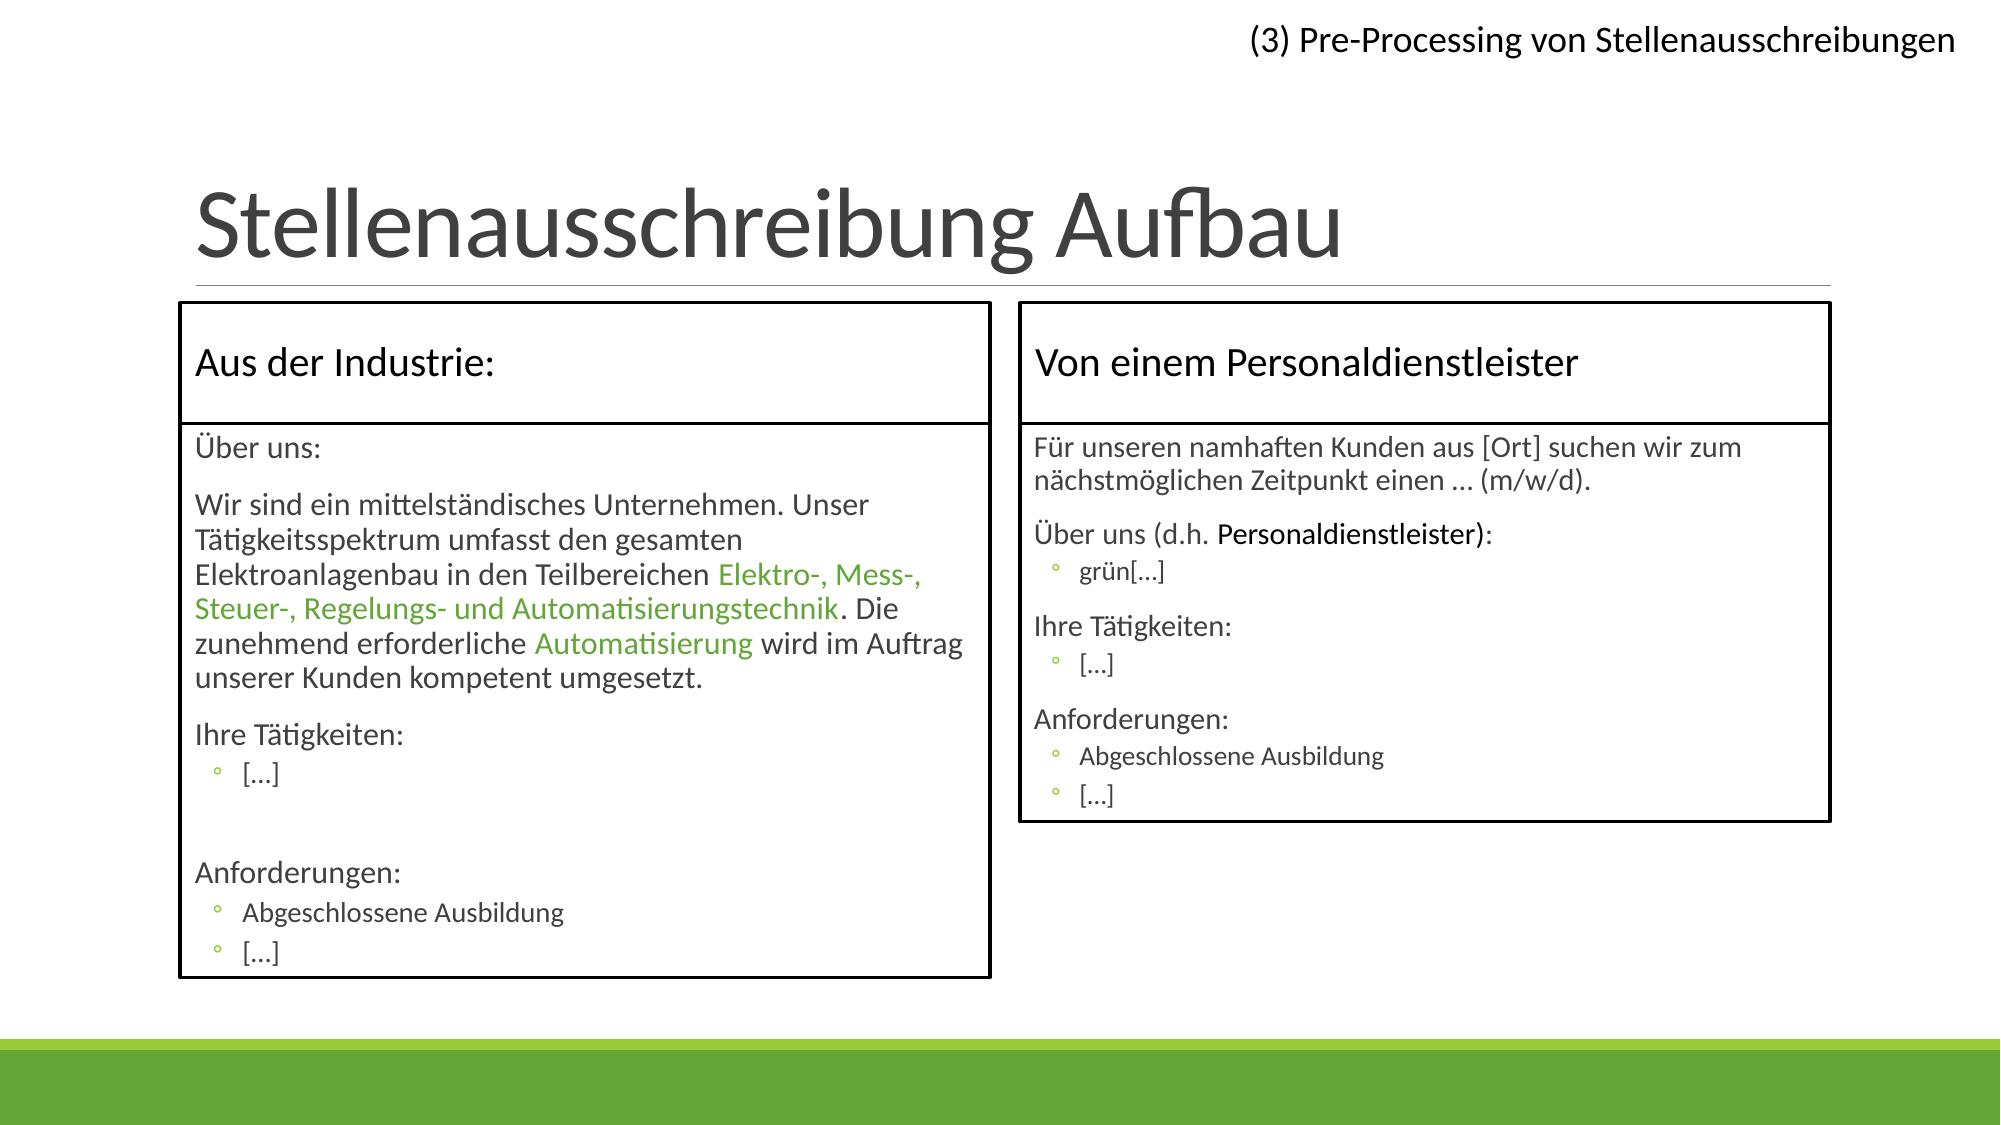

(3) Pre-Processing von Stellenausschreibungen
# Stellenausschreibung Aufbau
Aus der Industrie:
Von einem Personaldienstleister
Über uns:
Wir sind ein mittelständisches Unternehmen. Unser Tätigkeitsspektrum umfasst den gesamten Elektroanlagenbau in den Teilbereichen Elektro-, Mess-, Steuer-, Regelungs- und Automatisierungstechnik. Die zunehmend erforderliche Automatisierung wird im Auftrag unserer Kunden kompetent umgesetzt.
Ihre Tätigkeiten:
[…]

Anforderungen:
Abgeschlossene Ausbildung
[…]

Für unseren namhaften Kunden aus [Ort] suchen wir zum nächstmöglichen Zeitpunkt einen … (m/w/d).
Über uns (d.h. Personaldienstleister):
grün[…]
Ihre Tätigkeiten:
[…]
Anforderungen:
Abgeschlossene Ausbildung
[…]